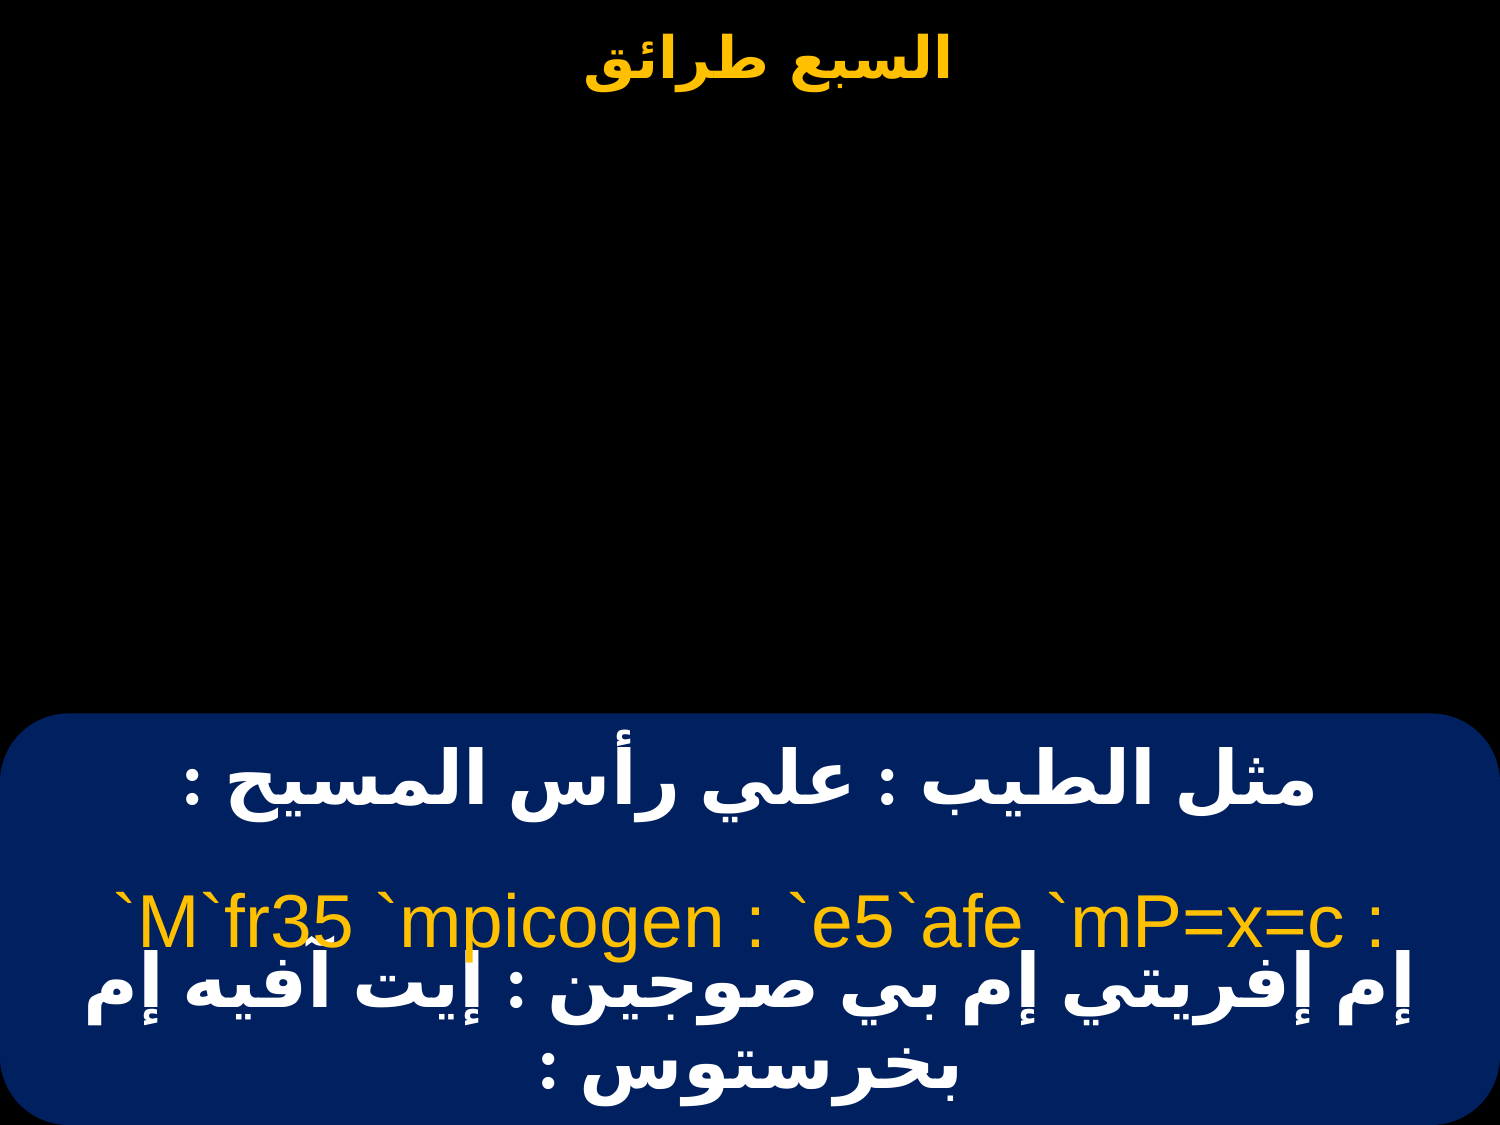

# مثل الطيب : علي رأس المسيح :
`M`fr35 `mpicogen : `e5`afe `mP=x=c :
إم إفريتي إم بي صوجين : إيت آفيه إم بخرستوس :